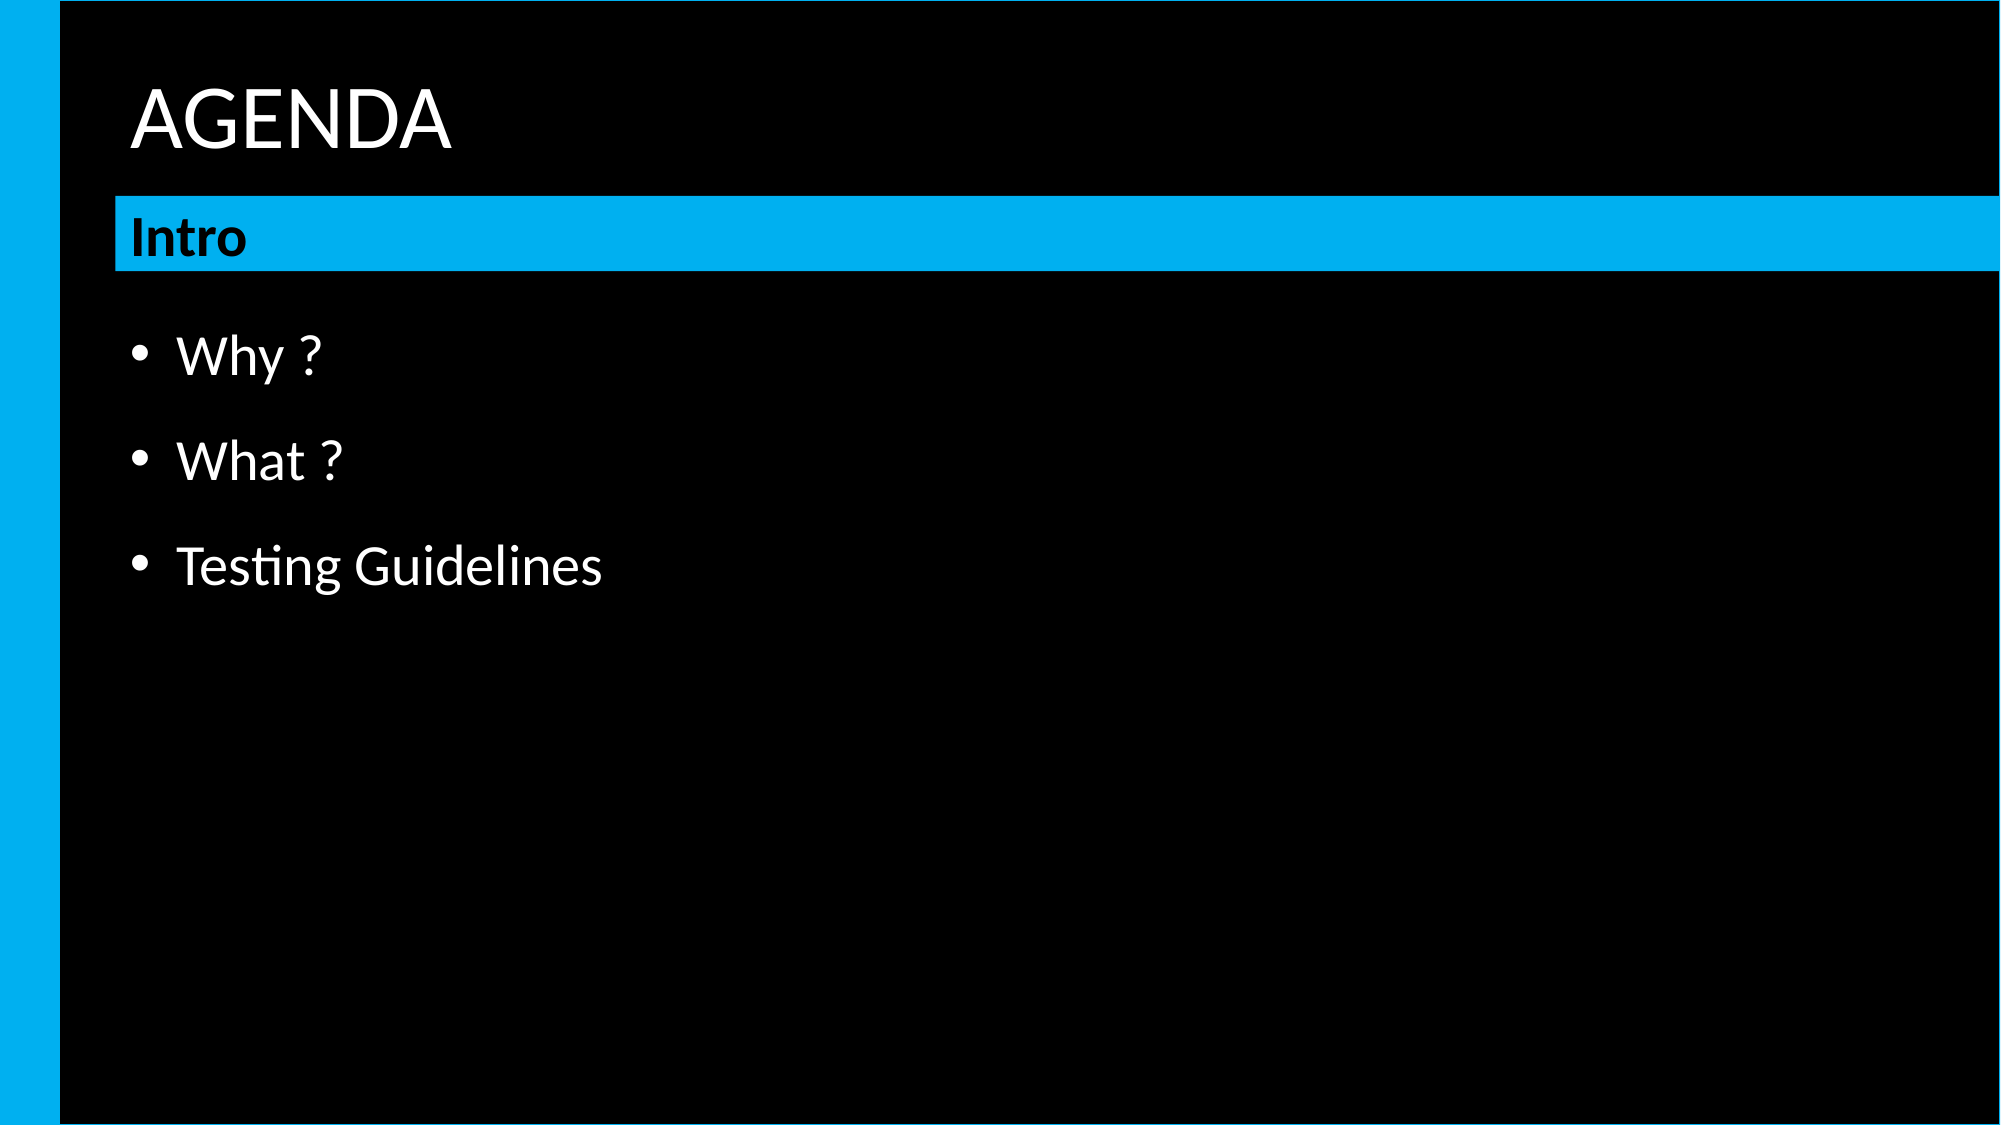

# AGENDA
Intro
Why ?
What ?
Testing Guidelines